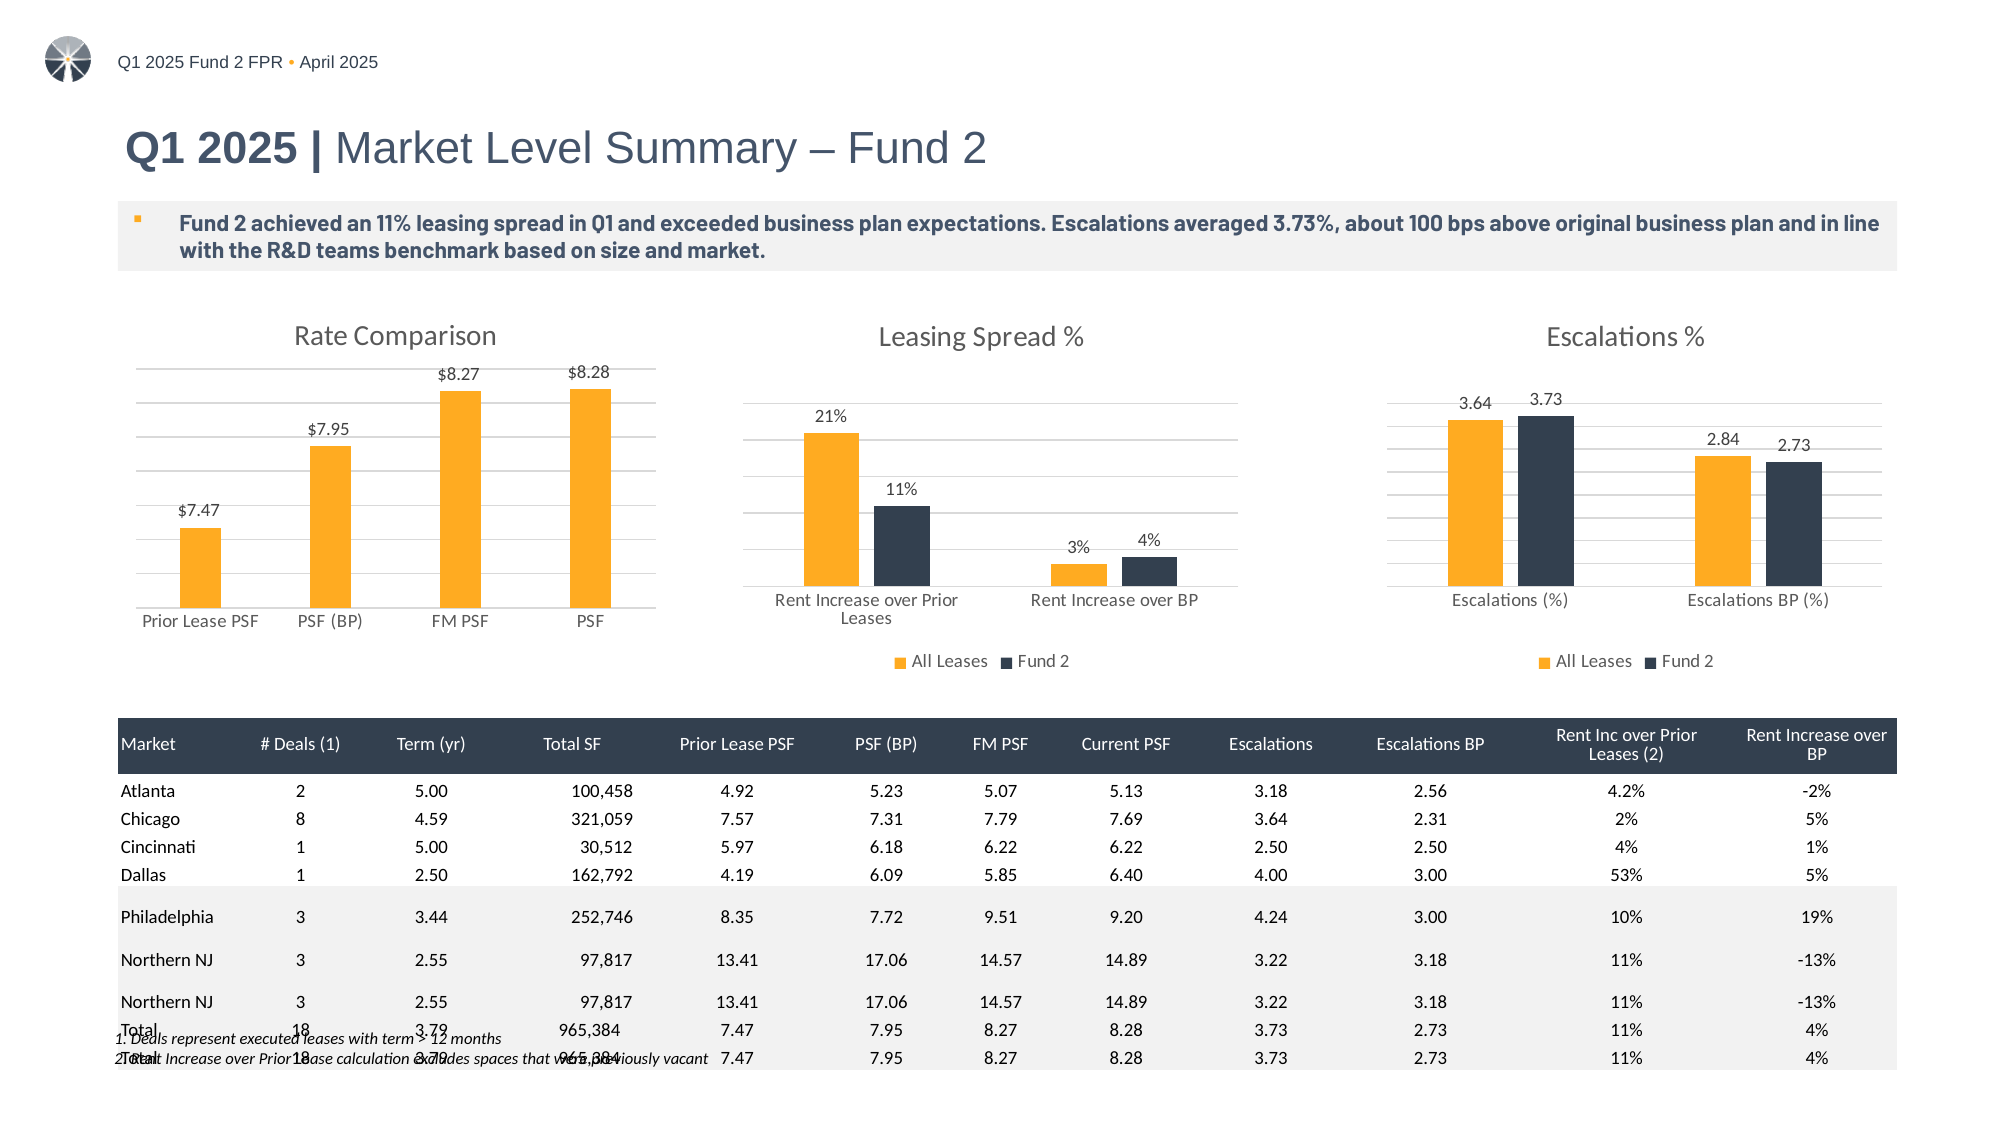

# Q1 2025 | Market Level Summary – Fund 2
Fund 2 achieved an 11% leasing spread in Q1 and exceeded business plan expectations. Escalations averaged 3.73%, about 100 bps above original business plan and in line with the R&D teams benchmark based on size and market.

### Chart: Leasing Spread %

| Category | All Leases | Fund 2 |
|---|---|---|
| Rent Increase over Prior Leases | 0.21 | 0.11 |
| Rent Increase over BP | 0.03 | 0.04 |

### Chart: Escalations %

| Category | All Leases | Fund 2 |
|---|---|---|
| Escalations (%) | 3.64 | 3.73 |
| Escalations BP (%) | 2.84 | 2.73 |

### Chart: Rate Comparison

| Category | Column2 |
|---|---|
| Prior Lease PSF | 7.47 |
| PSF (BP) | 7.95 |
| FM PSF | 8.27 |
| PSF | 8.28 |
| Market​ | # Deals (1)​ | Term (yr)​ | Total SF​ | Prior Lease PSF​ | PSF (BP)​ | FM PSF | Current PSF​ | Escalations​ | Escalations BP​ | Rent Inc over Prior Leases (2)​ | Rent Increase over BP​ |
| --- | --- | --- | --- | --- | --- | --- | --- | --- | --- | --- | --- |
| Atlanta | 2 | 5.00 | 100,458 | 4.92 | 5.23 | 5.07 | 5.13 | 3.18 | 2.56 | 4.2% | -2% |
| Chicago | 8 | 4.59 | 321,059 | 7.57 | 7.31 | 7.79 | 7.69 | 3.64 | 2.31 | 2% | 5% |
| Cincinnati | 1 | 5.00 | 30,512 | 5.97 | 6.18 | 6.22 | 6.22 | 2.50 | 2.50 | 4% | 1% |
| Dallas | 1 | 2.50 | 162,792 | 4.19 | 6.09 | 5.85 | 6.40 | 4.00 | 3.00 | 53% | 5% |
| Philadelphia | 3 | 3.44 | 252,746 | 8.35 | 7.72 | 9.51 | 9.20 | 4.24 | 3.00 | 10% | 19% |
| Northern NJ | 3 | 2.55 | 97,817 | 13.41 | 17.06 | 14.57 | 14.89 | 3.22 | 3.18 | 11% | -13% |
| Northern NJ | 3 | 2.55 | 97,817 | 13.41 | 17.06 | 14.57 | 14.89 | 3.22 | 3.18 | 11% | -13% |
| Total | 18 | 3.79 | 965,384 | 7.47 | 7.95 | 8.27 | 8.28 | 3.73 | 2.73 | 11% | 4% |
| Total | 18 | 3.79 | 965,384 | 7.47 | 7.95 | 8.27 | 8.28 | 3.73 | 2.73 | 11% | 4% |
1. Deals represent executed leases with term > 12 months​
2. Rent Increase over Prior Lease calculation excludes spaces that were previously vacant​